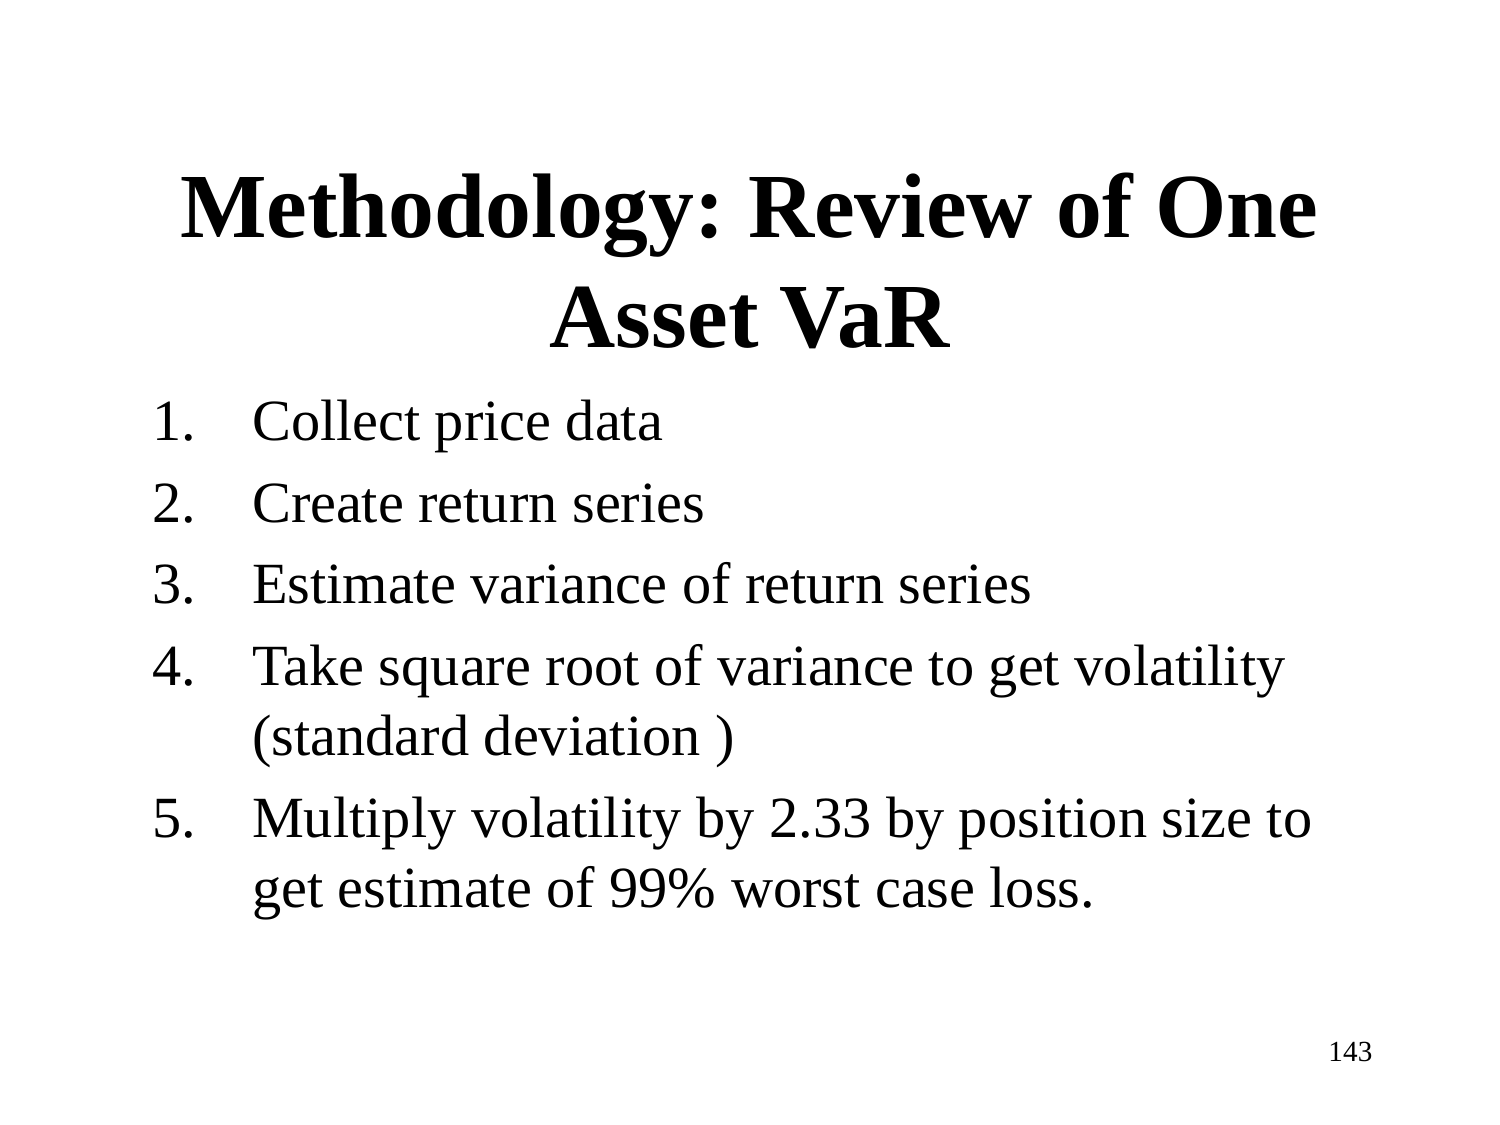

# Methodology: Review of One Asset VaR
Collect price data
Create return series
Estimate variance of return series
Take square root of variance to get volatility (standard deviation )
Multiply volatility by 2.33 by position size to get estimate of 99% worst case loss.
143